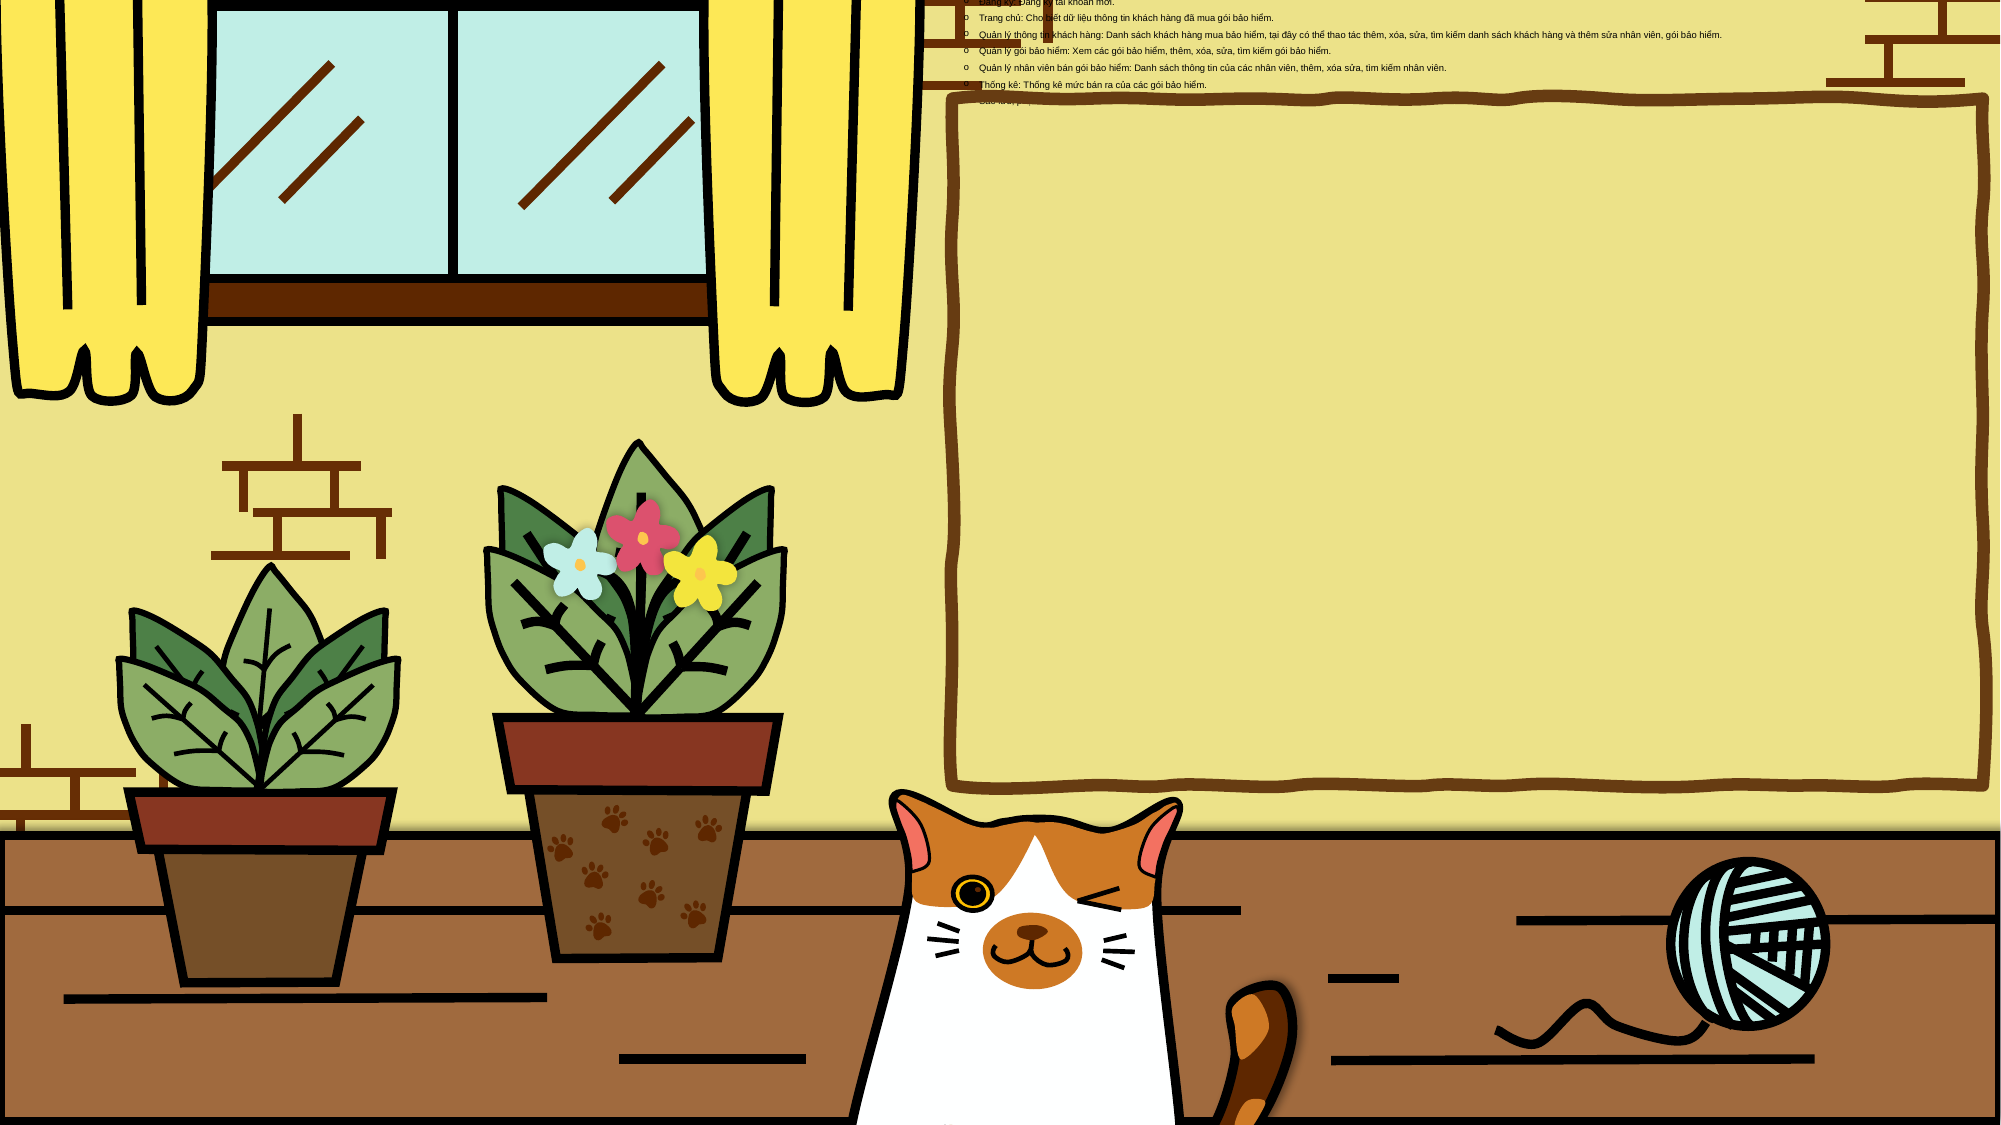

Xây dựng chức năng chương trình:

Đăng nhập: Đăng nhập tài khoản để truy cập hệ thống.
Đăng ký: Đăng ký tài khoản mới.
Trang chủ: Cho biết dữ liệu thông tin khách hàng đã mua gói bảo hiểm.
Quản lý thông tin khách hàng: Danh sách khách hàng mua bảo hiểm, tại đây có thể thao tác thêm, xóa, sửa, tìm kiếm danh sách khách hàng và thêm sửa nhân viên, gói bảo hiểm.
Quản lý gói bảo hiểm: Xem các gói bảo hiểm, thêm, xóa, sửa, tìm kiếm gói bảo hiểm.
Quản lý nhân viên bán gói bảo hiểm: Danh sách thông tin của các nhân viên, thêm, xóa sửa, tìm kiếm nhân viên.
Thống kê: Thống kê mức bán ra của các gói bảo hiểm.
Sao lưu, phục hồi.